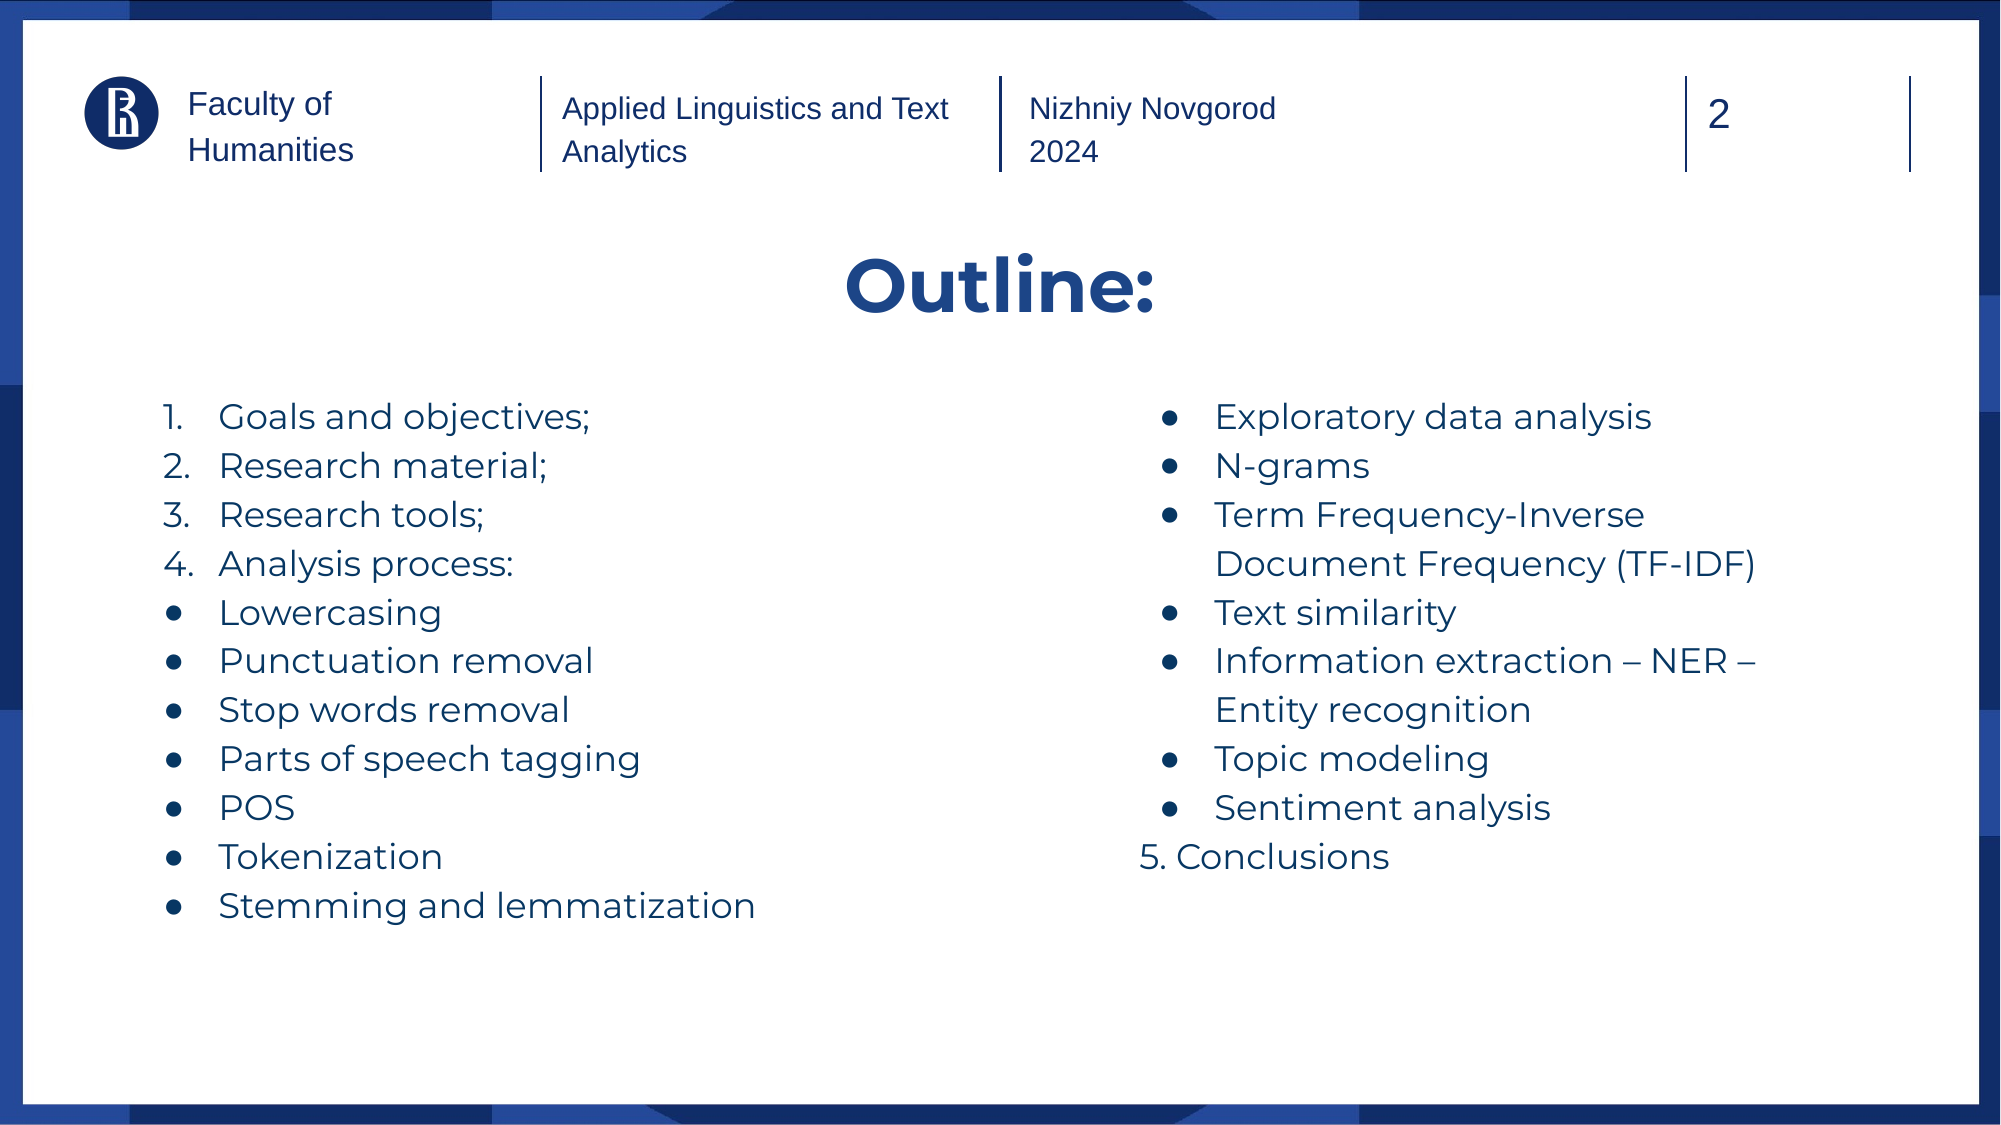

Faculty of Humanities
Applied Linguistics and Text Analytics
Nizhniy Novgorod
2024
# Outline:
Goals and objectives;
Research material;
Research tools;
Analysis process:
Lowercasing
Punctuation removal
Stop words removal
Parts of speech tagging
POS
Tokenization
Stemming and lemmatization
Exploratory data analysis
N-grams
Term Frequency-Inverse Document Frequency (TF-IDF)
Text similarity
Information extraction – NER – Entity recognition
Topic modeling
Sentiment analysis
5. Conclusions